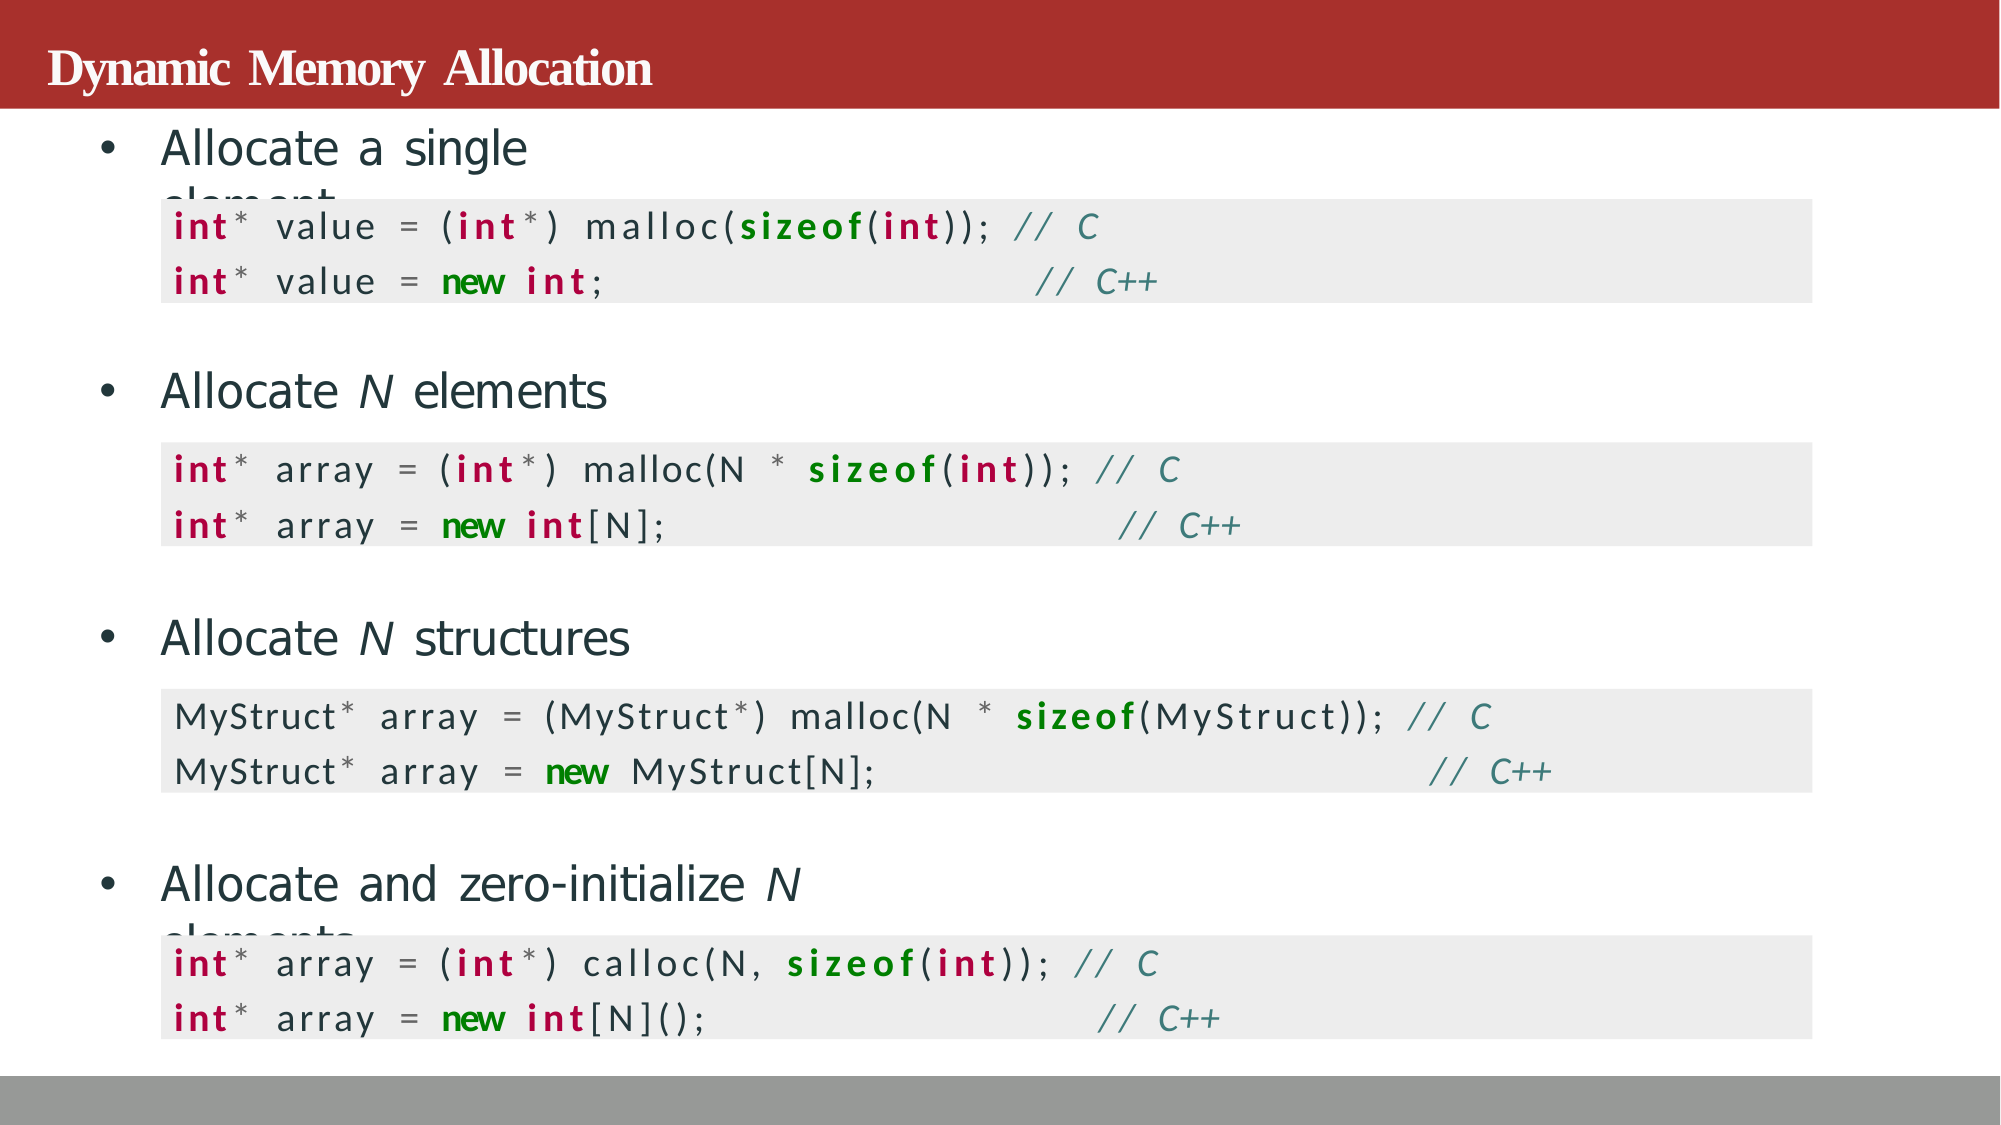

# Dynamic Memory Allocation
Allocate a single element
int* value =  (int*) malloc(sizeof(int)); // C
int* value =  new int;	// C++
Allocate N elements
int* array =  (int*) malloc(N *  sizeof(int)); // C
int* array =  new int[N];	// C++
Allocate N structures
MyStruct* array =  (MyStruct*) malloc(N *  sizeof(MyStruct)); // C
MyStruct* array =  new MyStruct[N];	// C++
Allocate and zero-initialize N elements
int* array =  (int*) calloc(N, sizeof(int)); // C
int* array =  new int[N]();	// C++
13